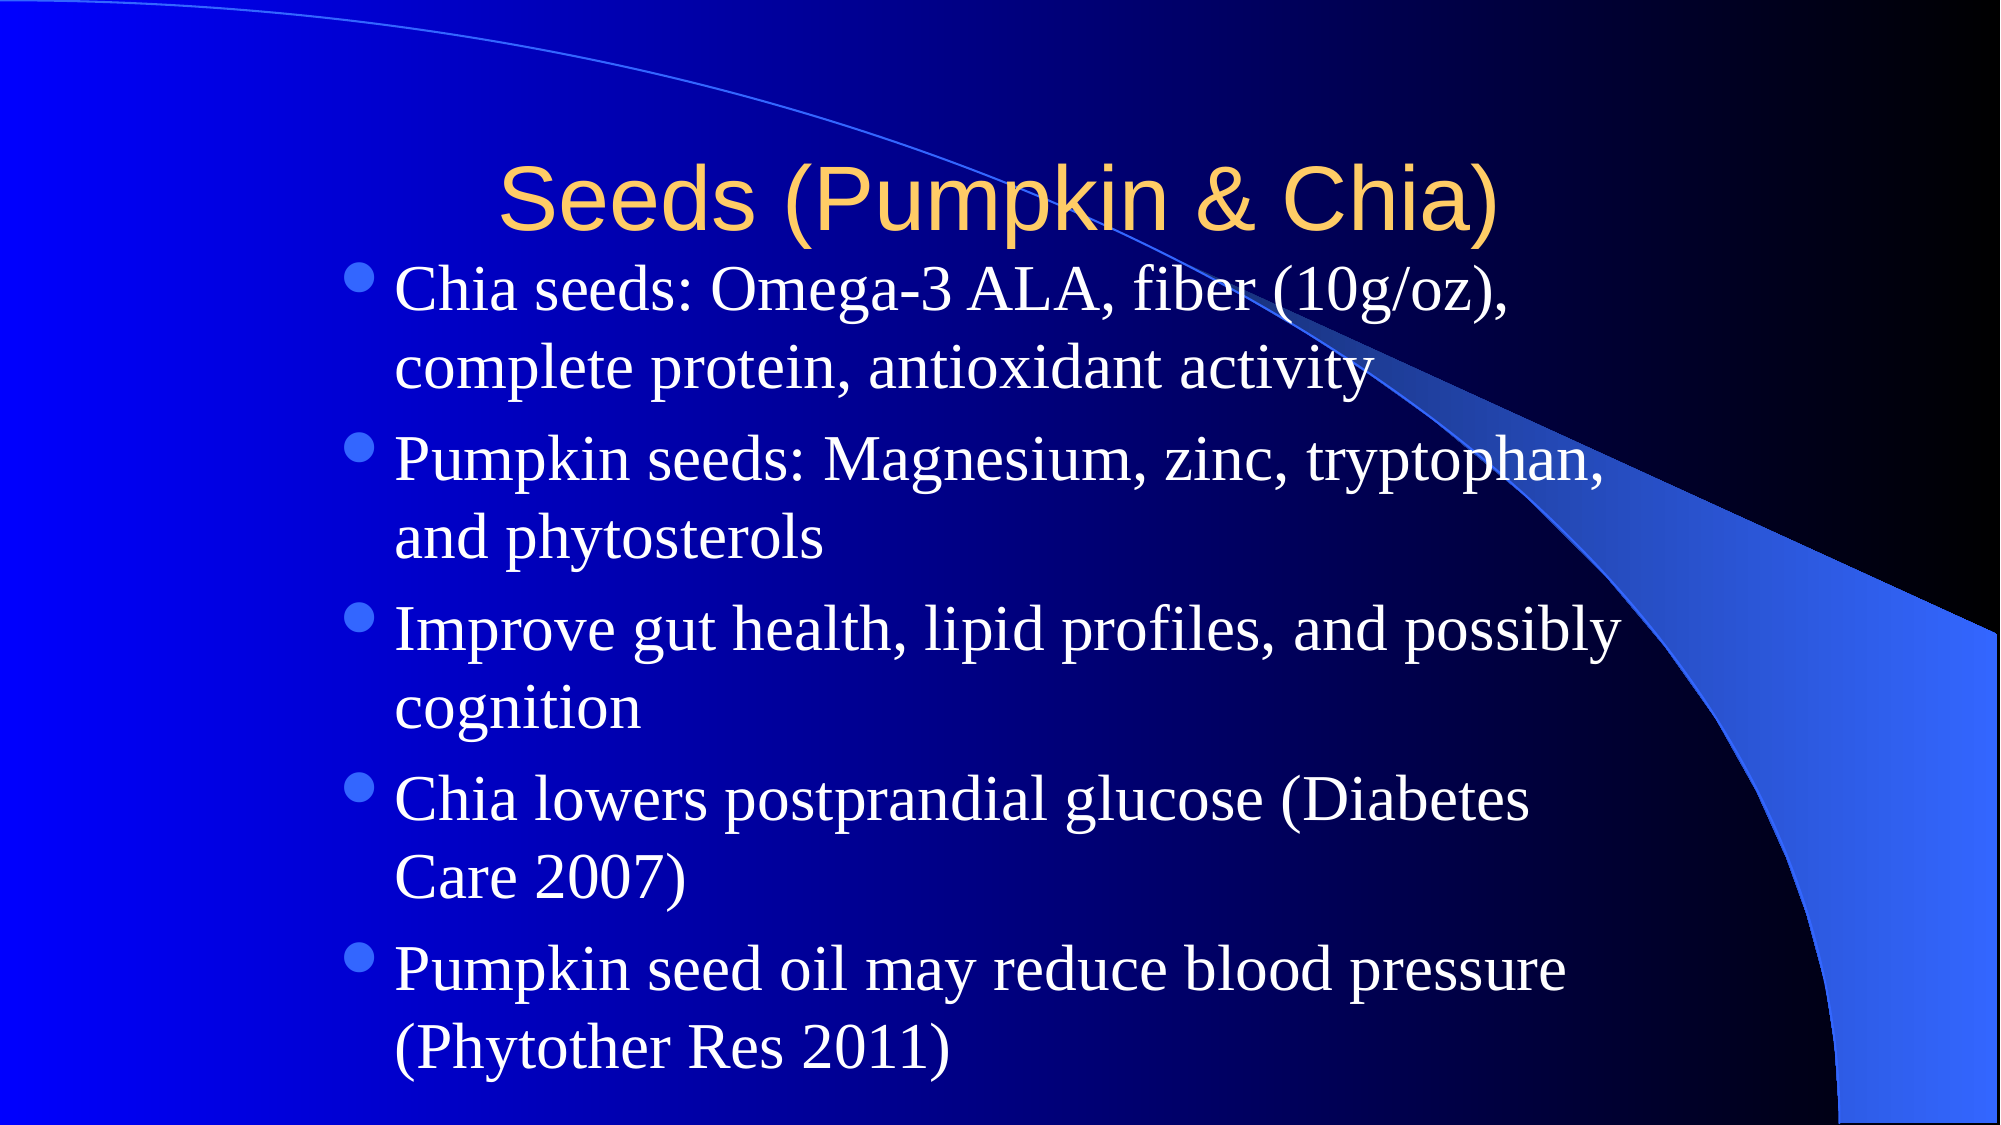

# Seeds (Pumpkin & Chia)

Chia seeds: Omega-3 ALA, fiber (10g/oz), complete protein, antioxidant activity
Pumpkin seeds: Magnesium, zinc, tryptophan, and phytosterols
Improve gut health, lipid profiles, and possibly cognition
Chia lowers postprandial glucose (Diabetes Care 2007)
Pumpkin seed oil may reduce blood pressure (Phytother Res 2011)